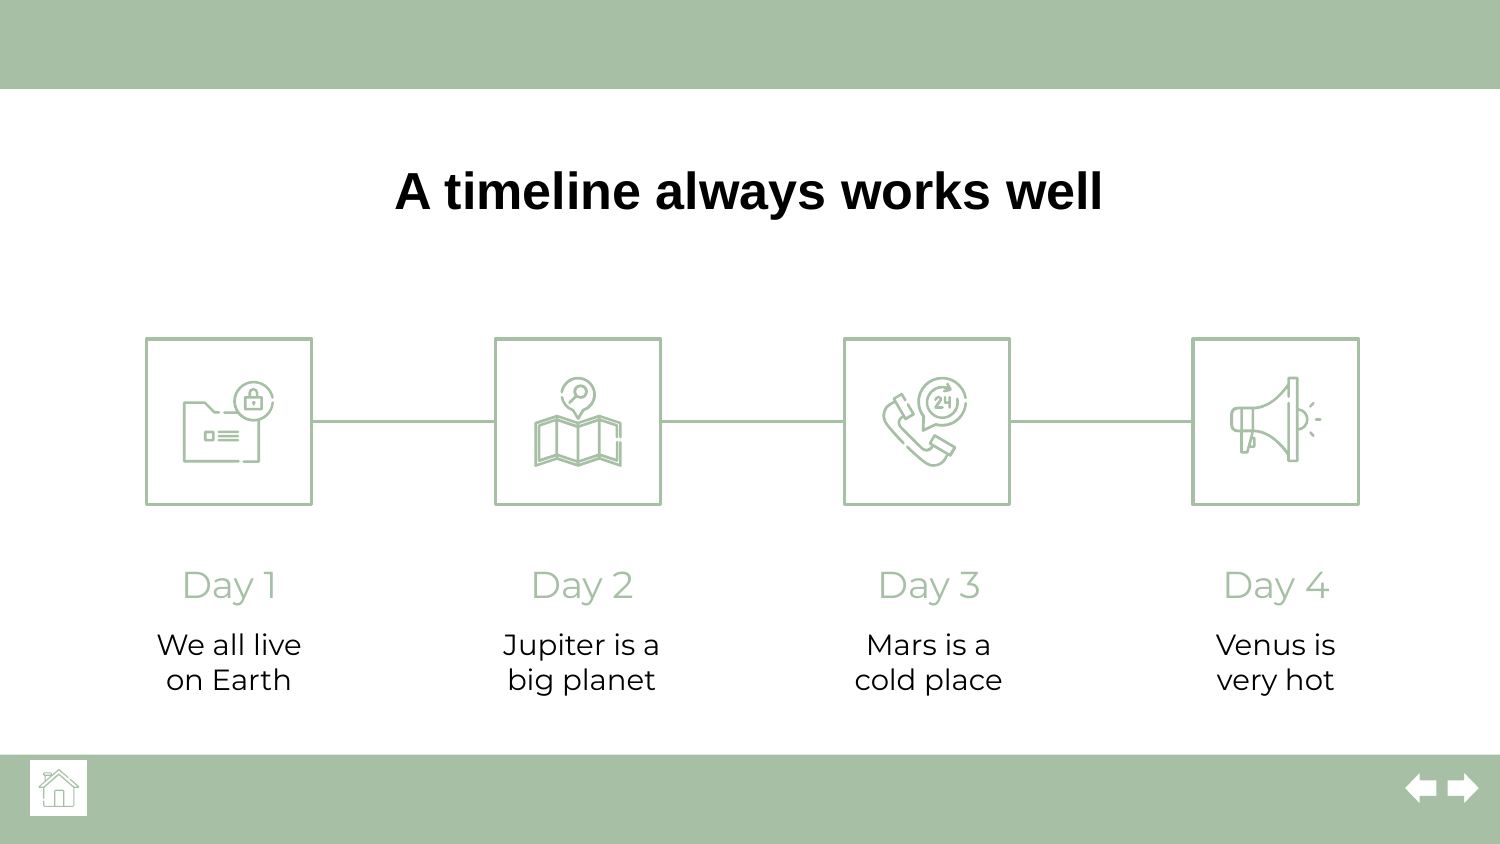

# A timeline always works well

Day 1
Day 2
Day 3
Day 4
We all live on Earth
Jupiter is a big planet
Mars is a cold place
Venus is very hot